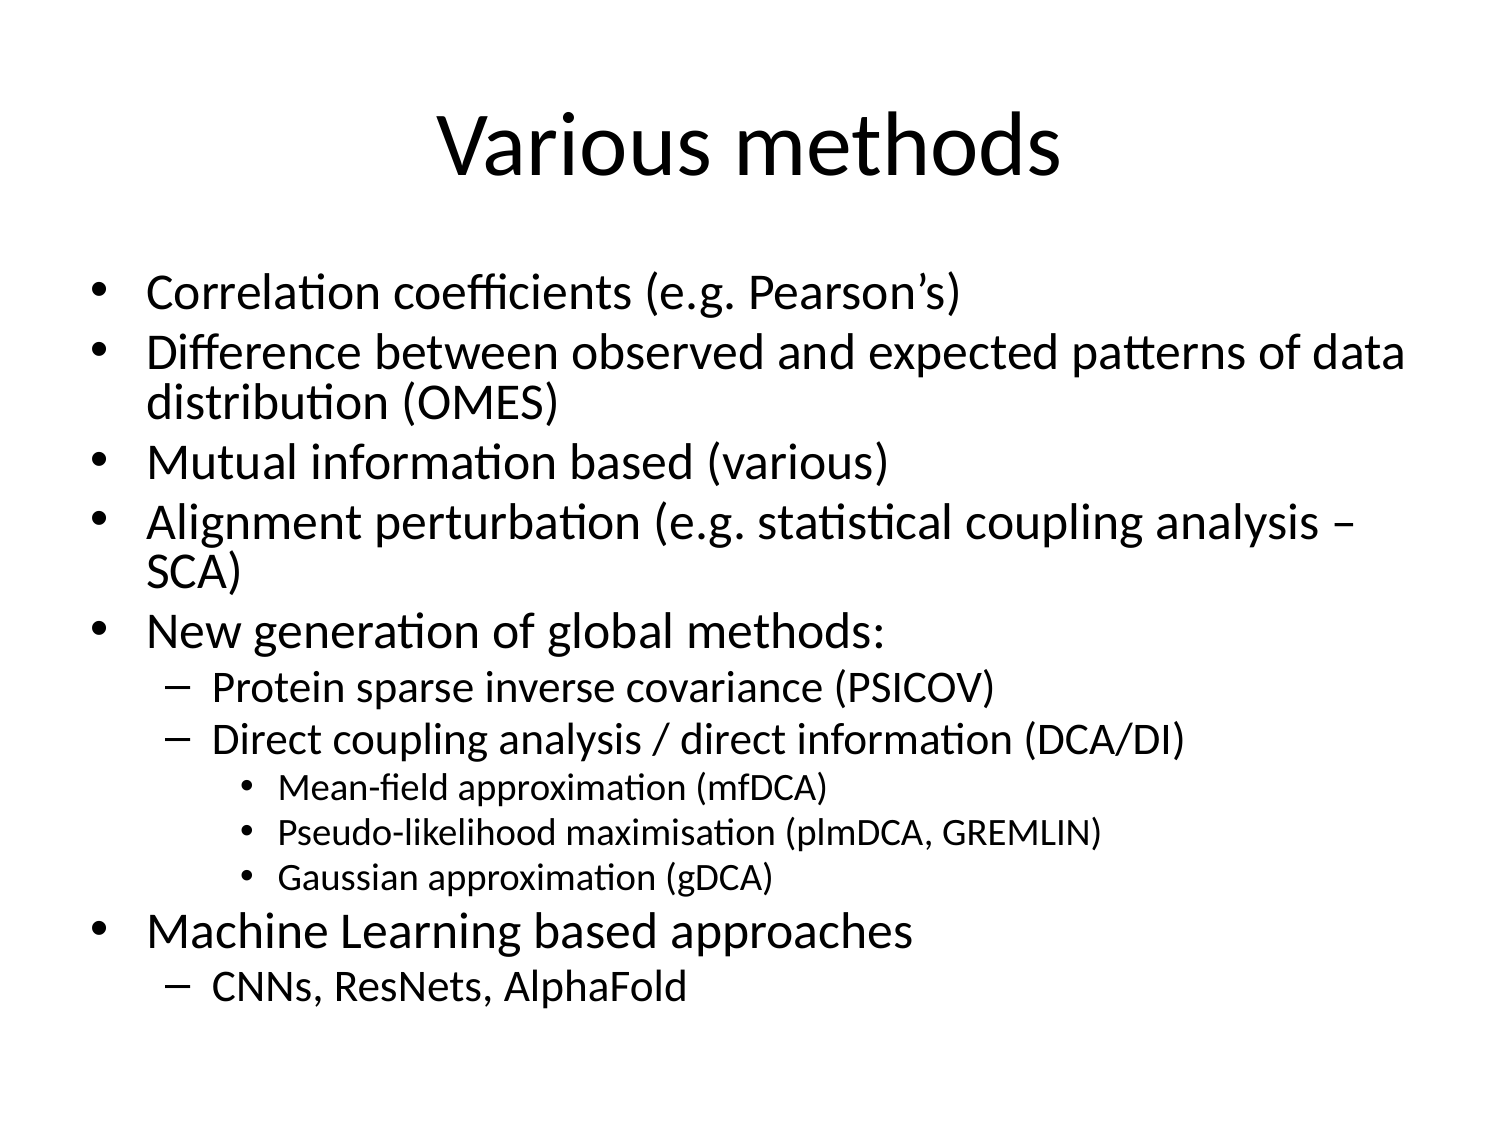

# Various methods
Correlation coefficients (e.g. Pearson’s)
Difference between observed and expected patterns of data distribution (OMES)
Mutual information based (various)
Alignment perturbation (e.g. statistical coupling analysis – SCA)
New generation of global methods:
Protein sparse inverse covariance (PSICOV)
Direct coupling analysis / direct information (DCA/DI)
Mean-field approximation (mfDCA)
Pseudo-likelihood maximisation (plmDCA, GREMLIN)
Gaussian approximation (gDCA)
Machine Learning based approaches
CNNs, ResNets, AlphaFold